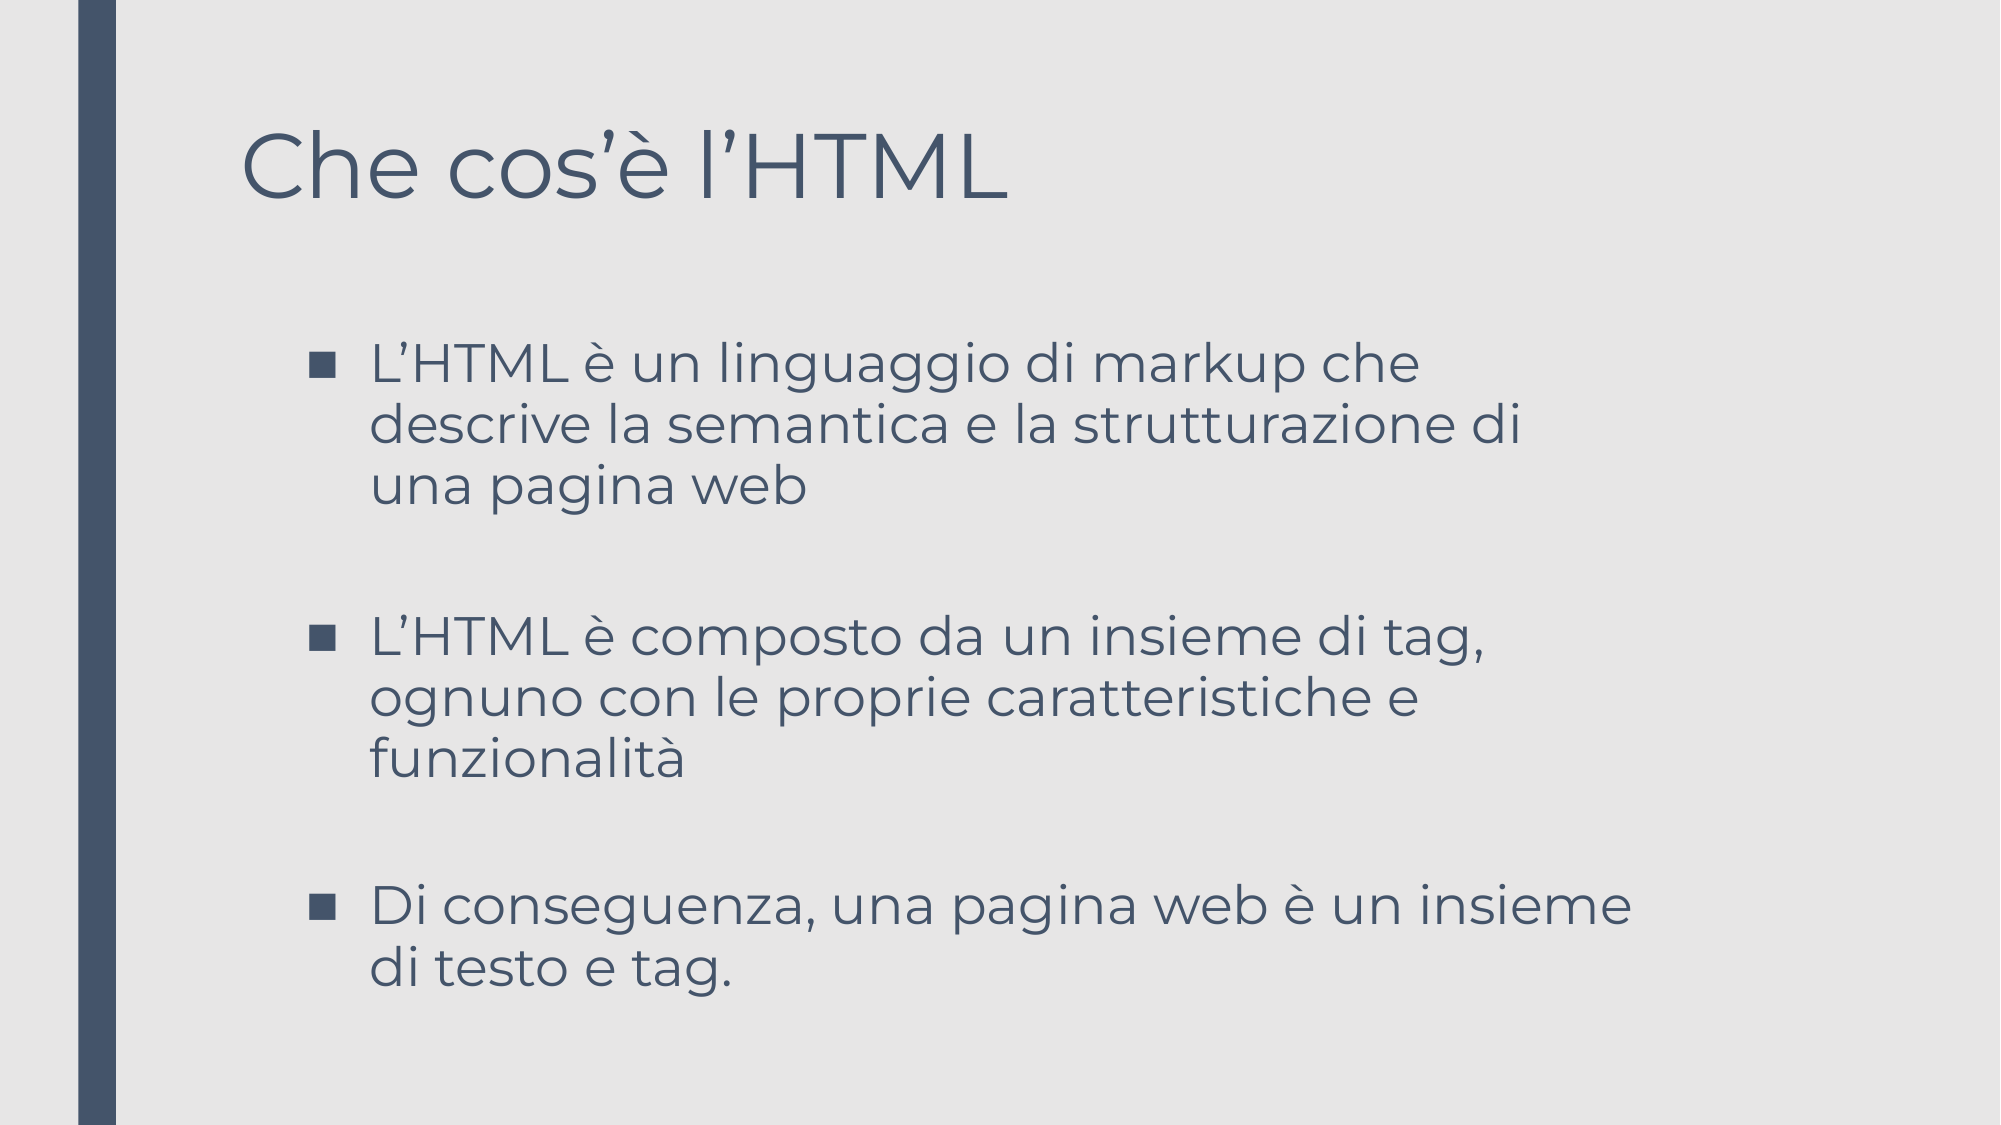

# Che cos’è l’HTML
L’HTML è un linguaggio di markup che descrive la semantica e la strutturazione di una pagina web
L’HTML è composto da un insieme di tag, ognuno con le proprie caratteristiche e funzionalità
Di conseguenza, una pagina web è un insieme di testo e tag.